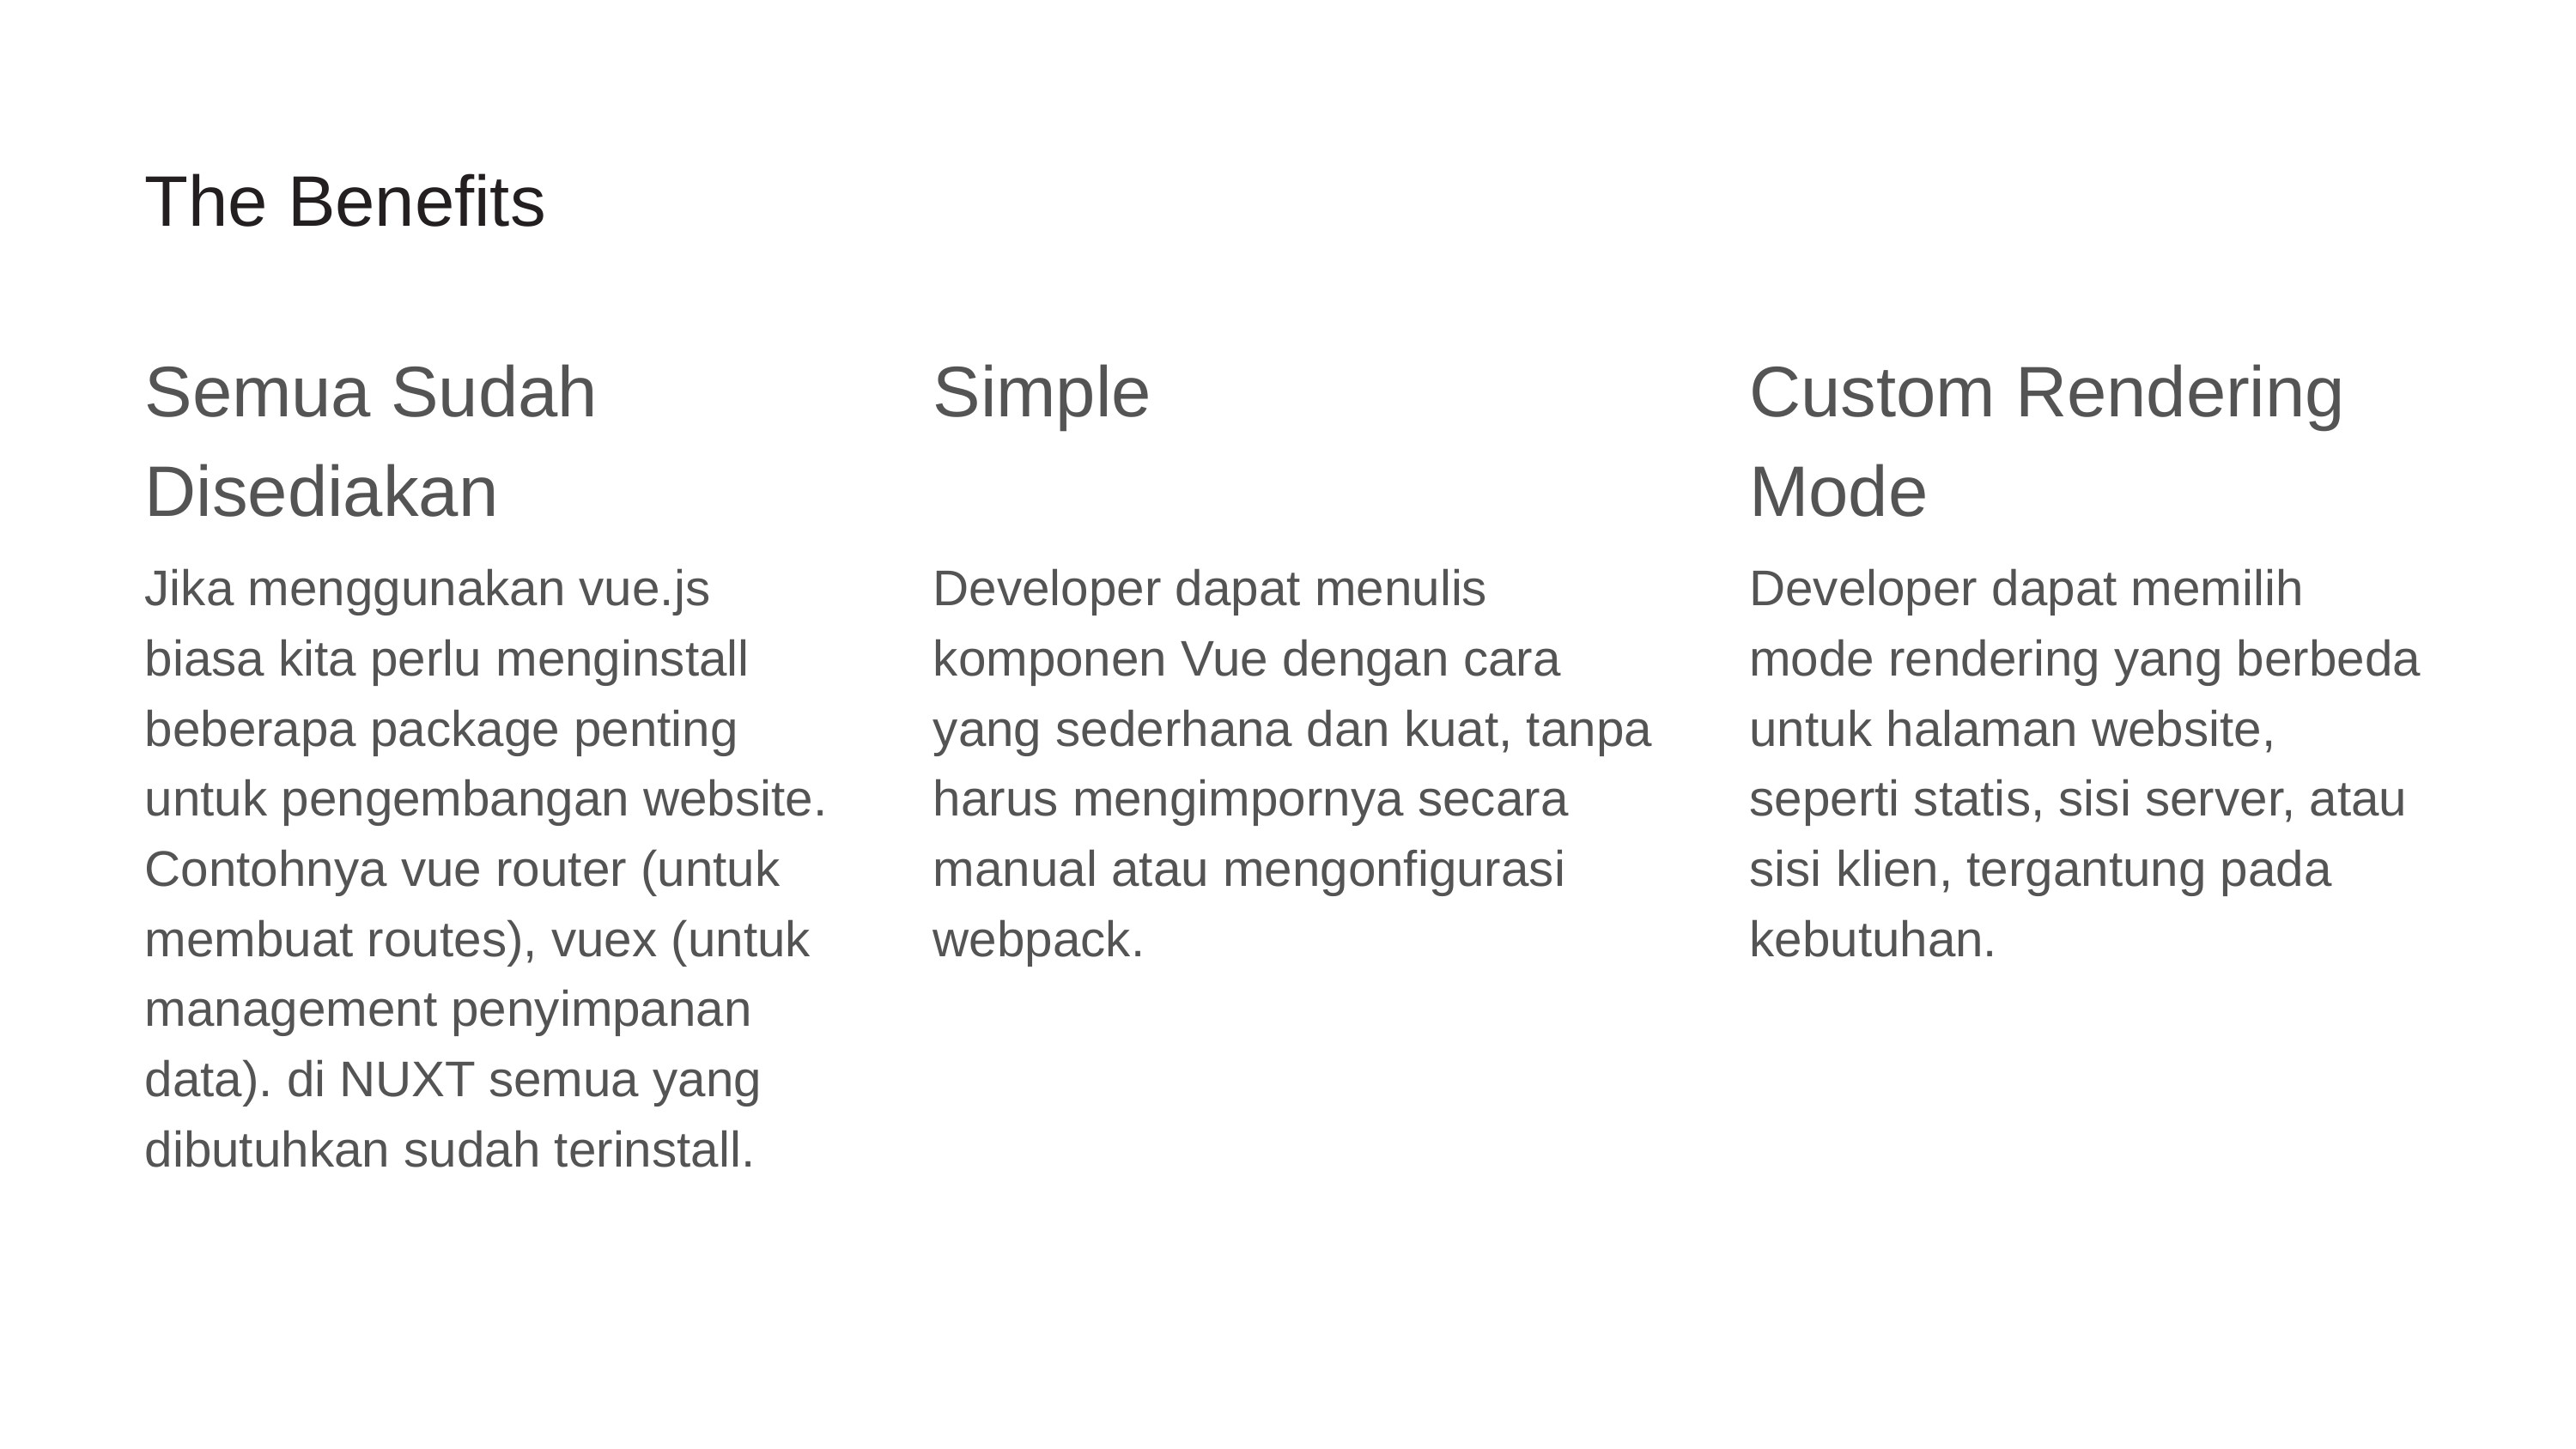

The Benefits
Semua Sudah Disediakan
Simple
Custom Rendering Mode
Jika menggunakan vue.js biasa kita perlu menginstall beberapa package penting untuk pengembangan website. Contohnya vue router (untuk membuat routes), vuex (untuk management penyimpanan data). di NUXT semua yang dibutuhkan sudah terinstall.
Developer dapat menulis komponen Vue dengan cara yang sederhana dan kuat, tanpa harus mengimpornya secara manual atau mengonfigurasi webpack.
Developer dapat memilih mode rendering yang berbeda untuk halaman website, seperti statis, sisi server, atau sisi klien, tergantung pada kebutuhan.